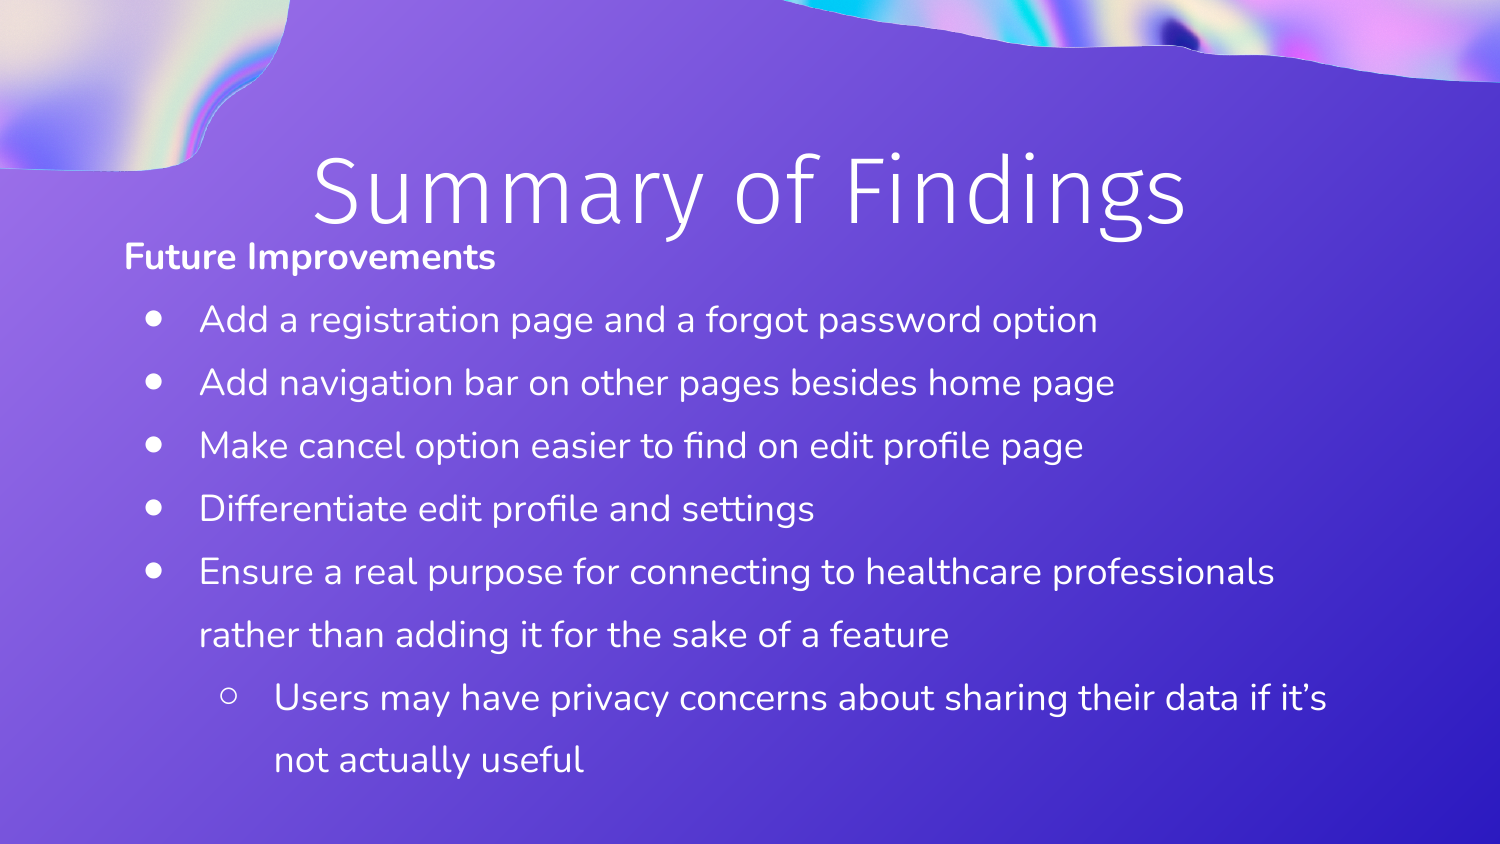

Summary of Findings
Future Improvements
Add a registration page and a forgot password option
Add navigation bar on other pages besides home page
Make cancel option easier to find on edit profile page
Differentiate edit profile and settings
Ensure a real purpose for connecting to healthcare professionals rather than adding it for the sake of a feature
Users may have privacy concerns about sharing their data if it’s not actually useful